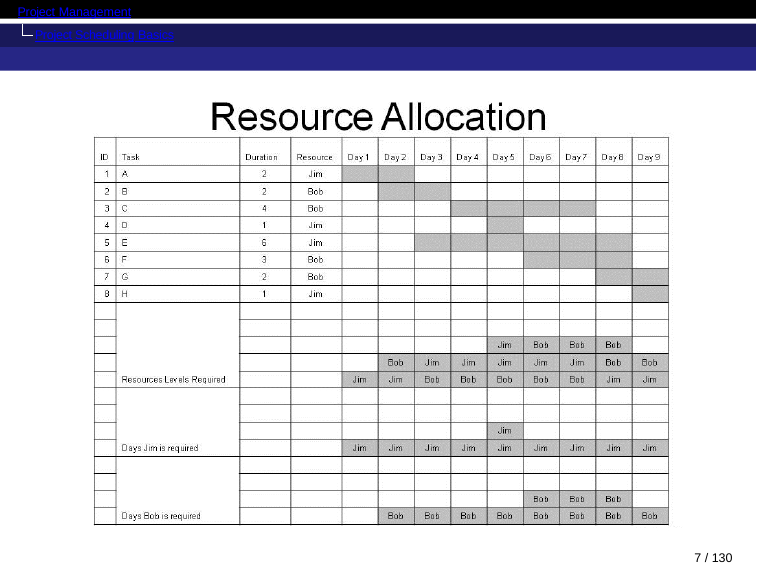

Project Management

Project Scheduling Basics

7 / 130